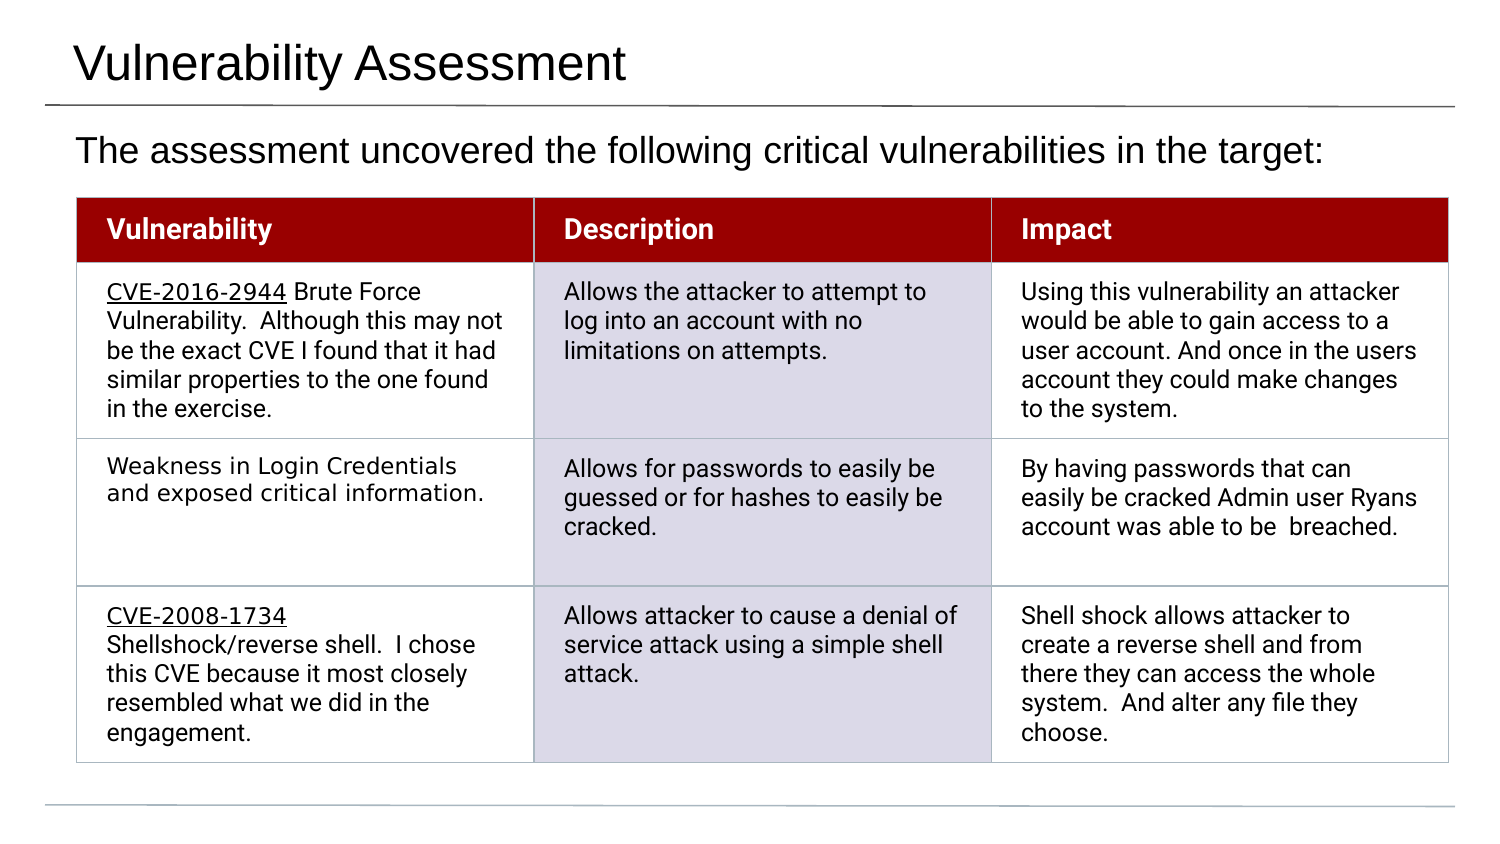

# Vulnerability Assessment
The assessment uncovered the following critical vulnerabilities in the target:
| Vulnerability | Description | Impact |
| --- | --- | --- |
| CVE-2016-2944 Brute Force Vulnerability. Although this may not be the exact CVE I found that it had similar properties to the one found in the exercise. | Allows the attacker to attempt to log into an account with no limitations on attempts. | Using this vulnerability an attacker would be able to gain access to a user account. And once in the users account they could make changes to the system. |
| Weakness in Login Credentials and exposed critical information. | Allows for passwords to easily be guessed or for hashes to easily be cracked. | By having passwords that can easily be cracked Admin user Ryans account was able to be breached. |
| CVE-2008-1734 Shellshock/reverse shell. I chose this CVE because it most closely resembled what we did in the engagement. | Allows attacker to cause a denial of service attack using a simple shell attack. | Shell shock allows attacker to create a reverse shell and from there they can access the whole system. And alter any file they choose. |